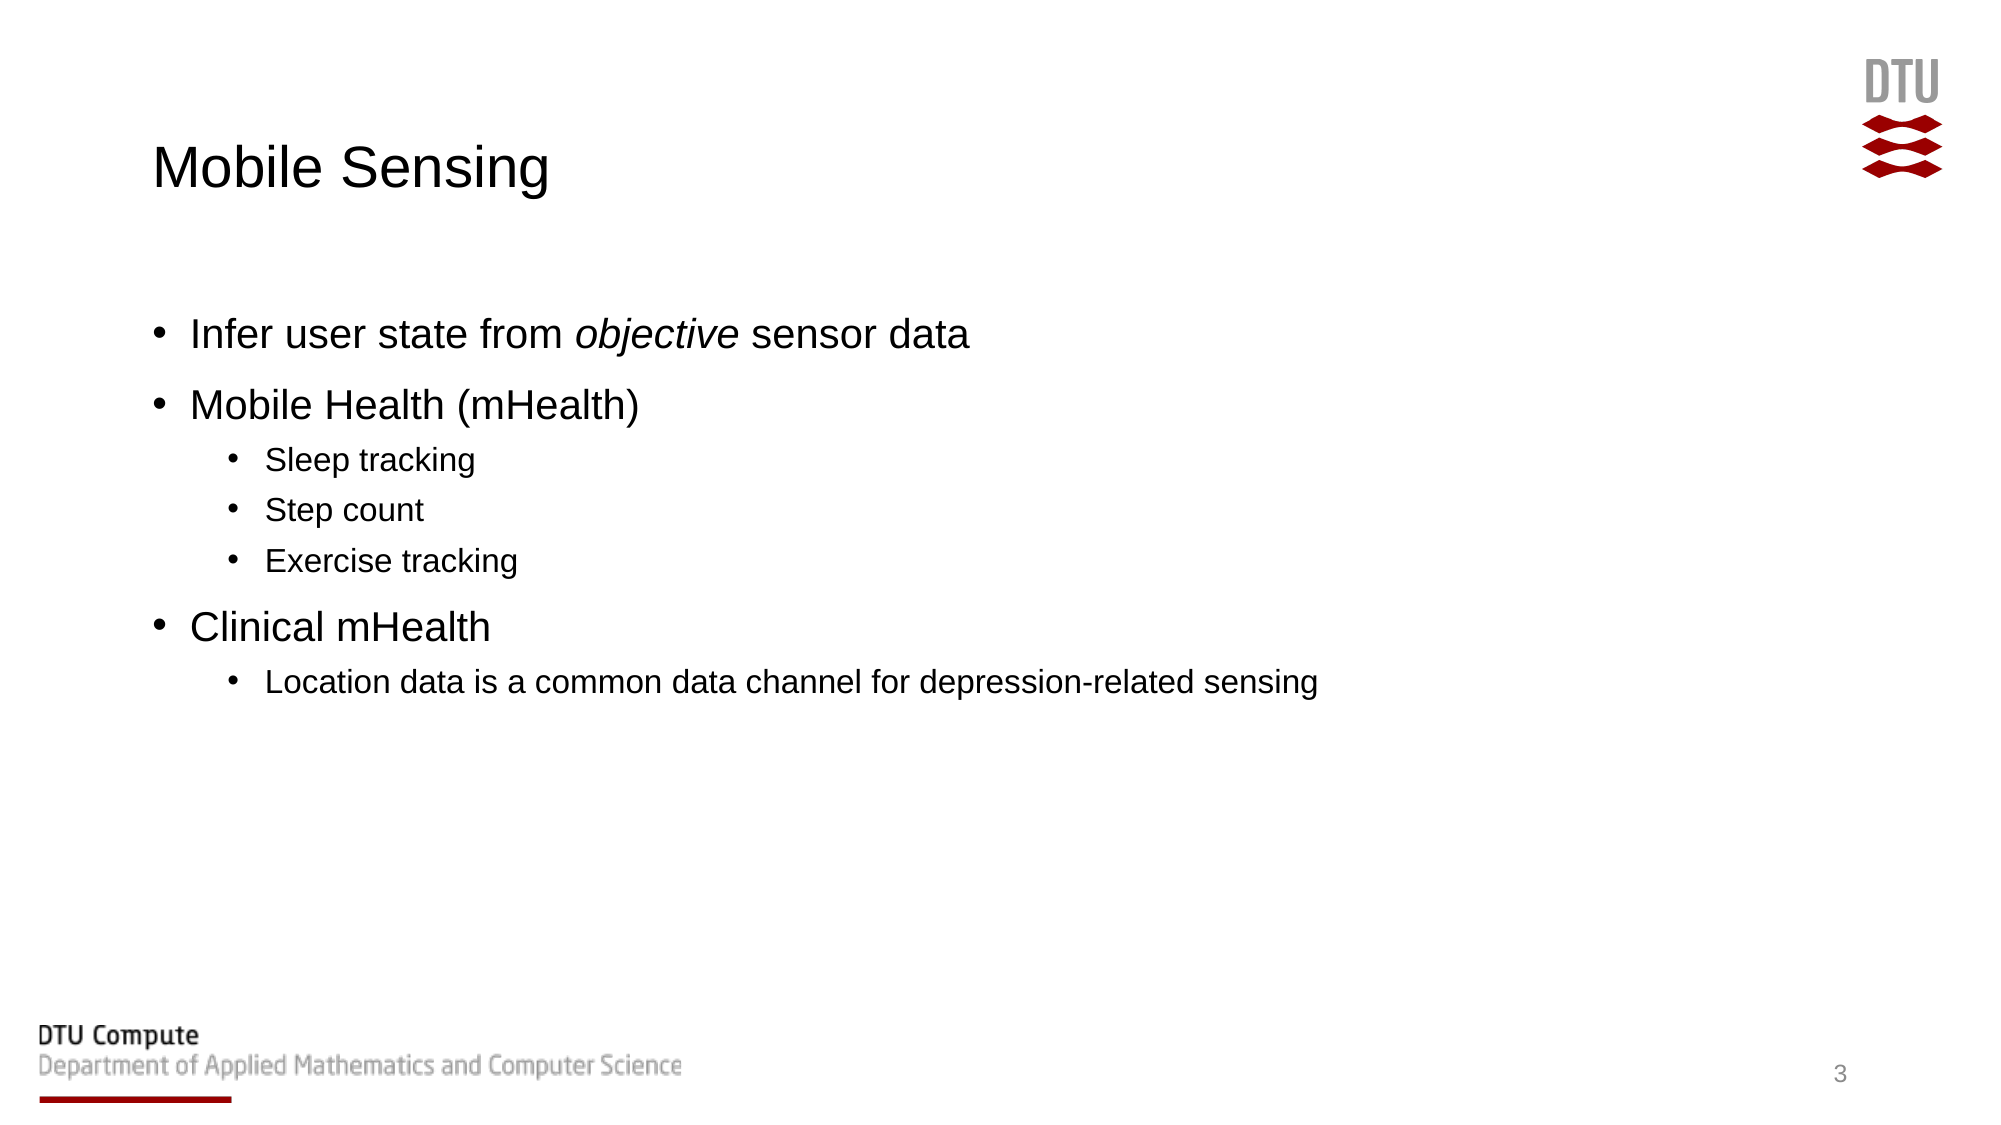

# Mobile Sensing
Infer user state from objective sensor data
Mobile Health (mHealth)
Sleep tracking
Step count
Exercise tracking
Clinical mHealth
Location data is a common data channel for depression-related sensing
3